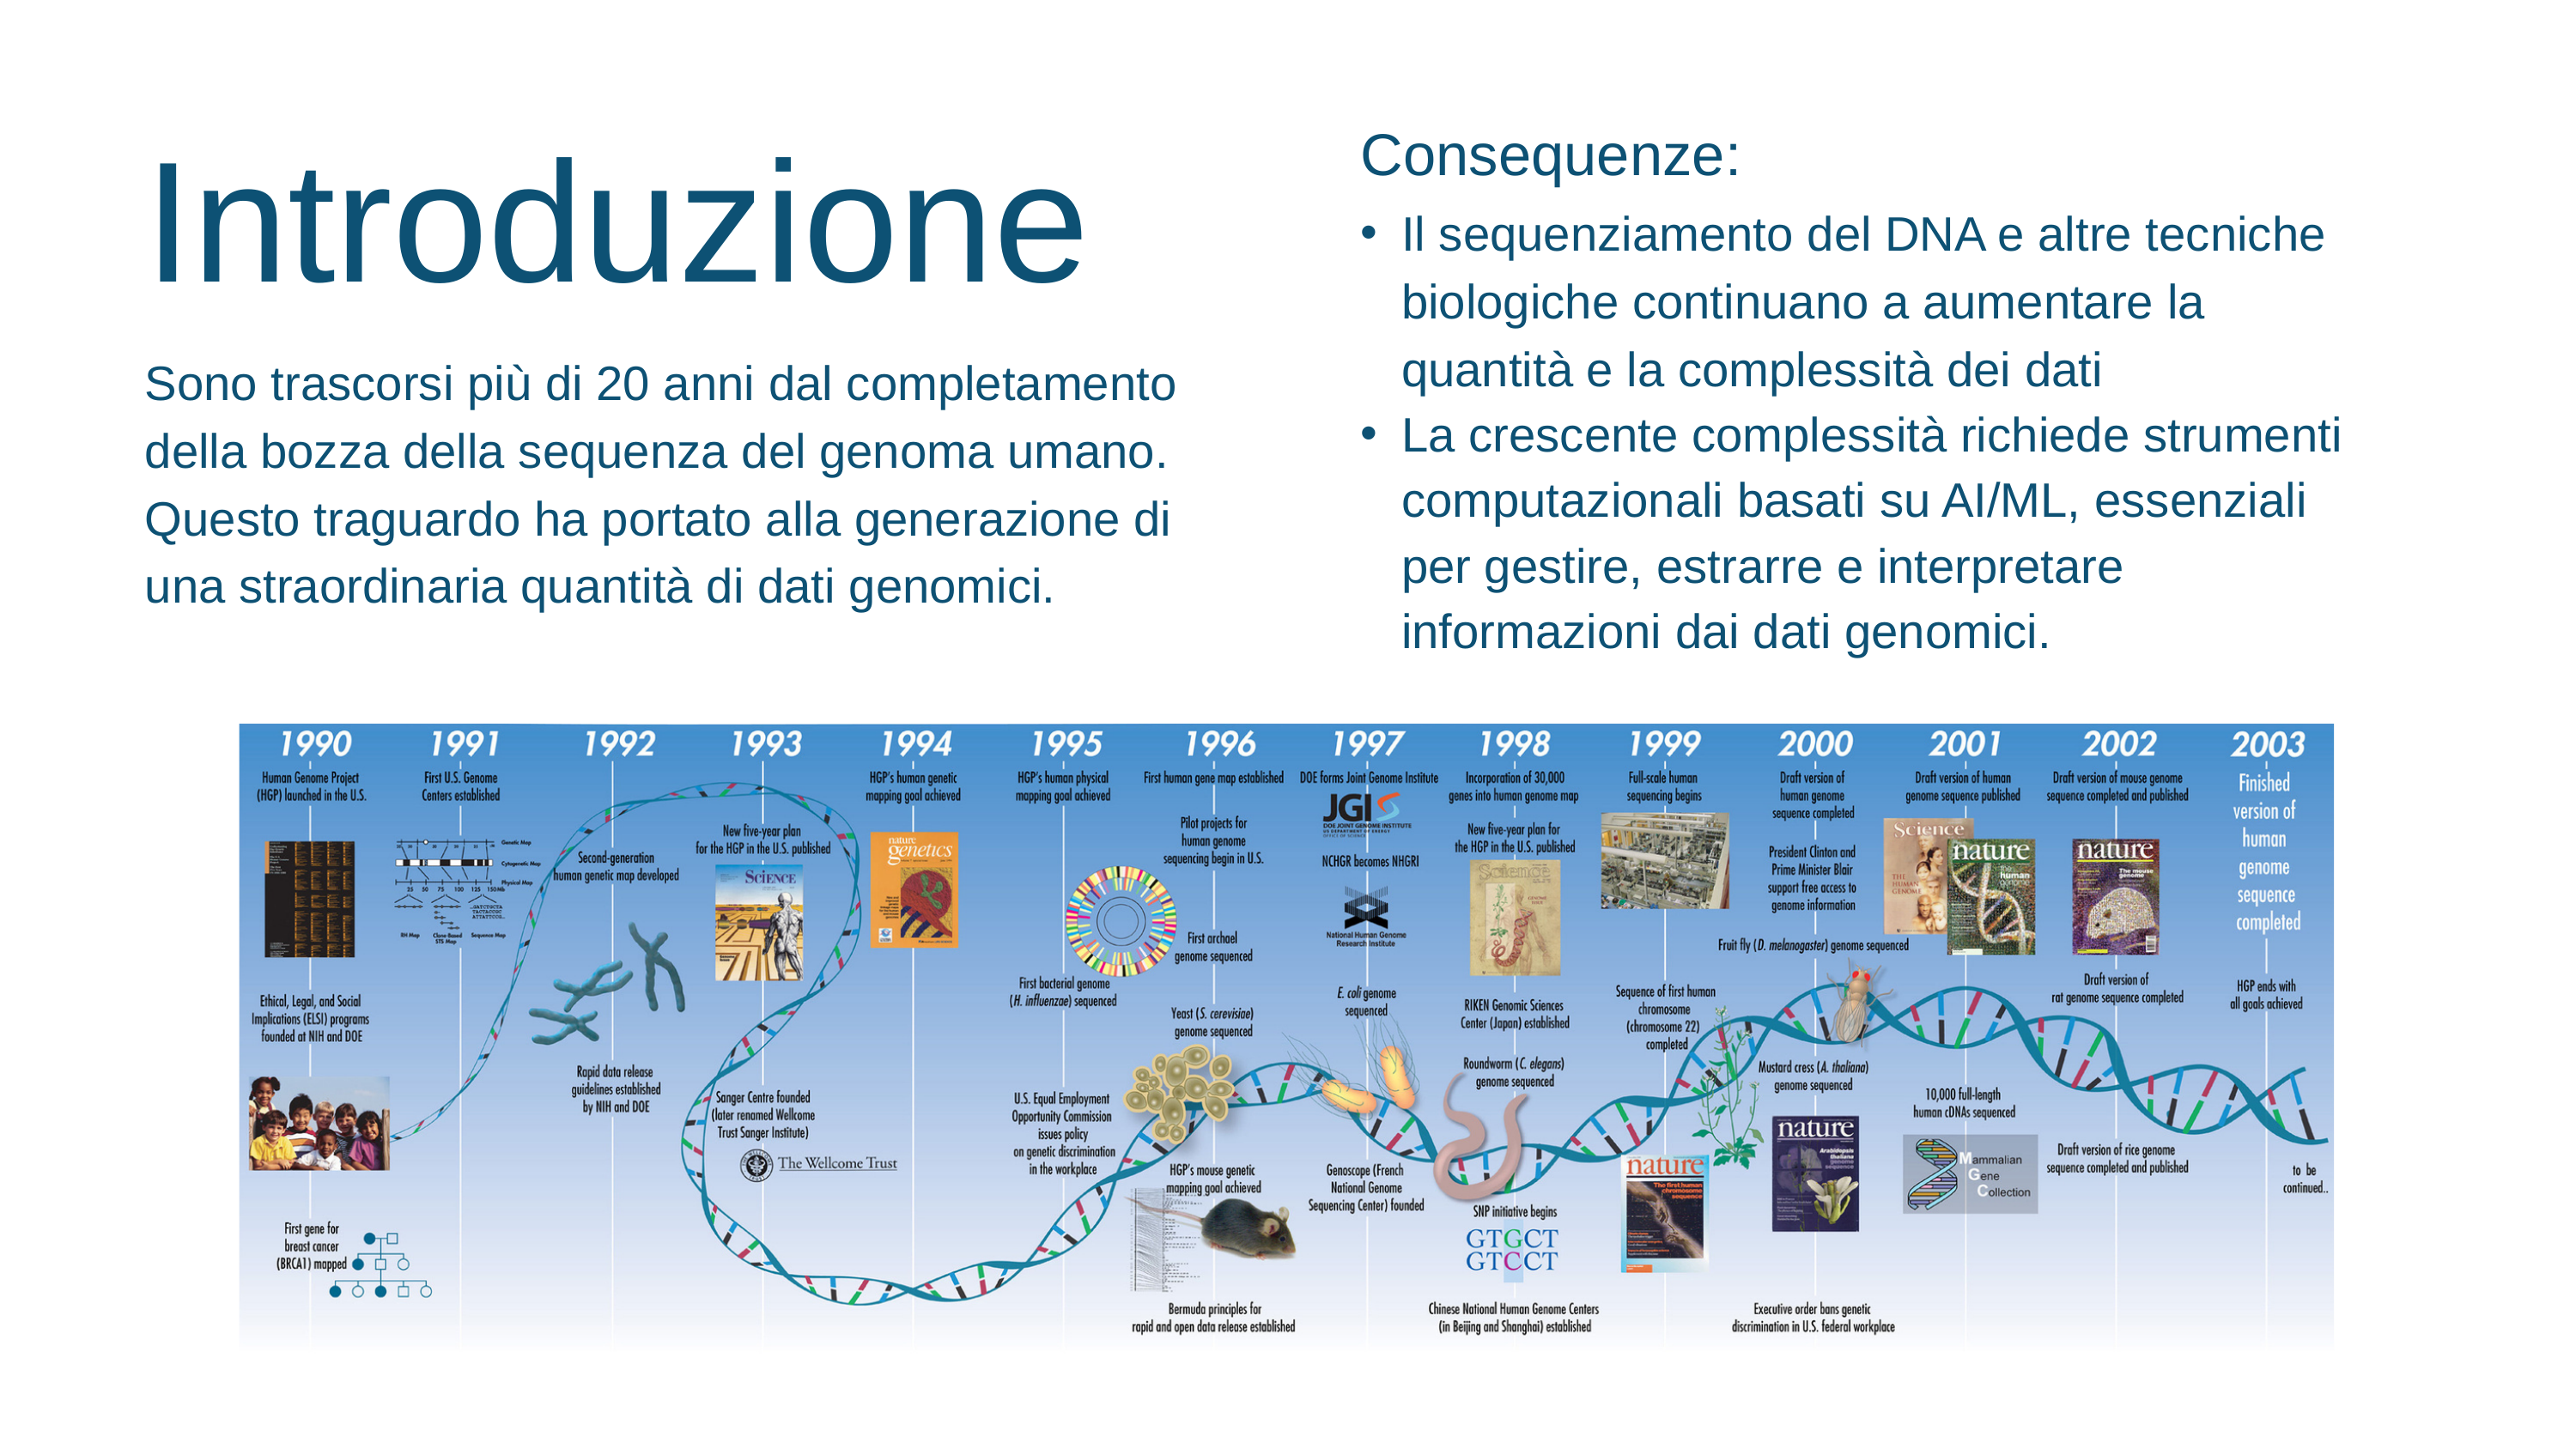

Introduzione
Consequenze:
Il sequenziamento del DNA e altre tecniche biologiche continuano a aumentare la quantità e la complessità dei dati
La crescente complessità richiede strumenti computazionali basati su AI/ML, essenziali per gestire, estrarre e interpretare informazioni dai dati genomici.
Sono trascorsi più di 20 anni dal completamento della bozza della sequenza del genoma umano. Questo traguardo ha portato alla generazione di una straordinaria quantità di dati genomici.